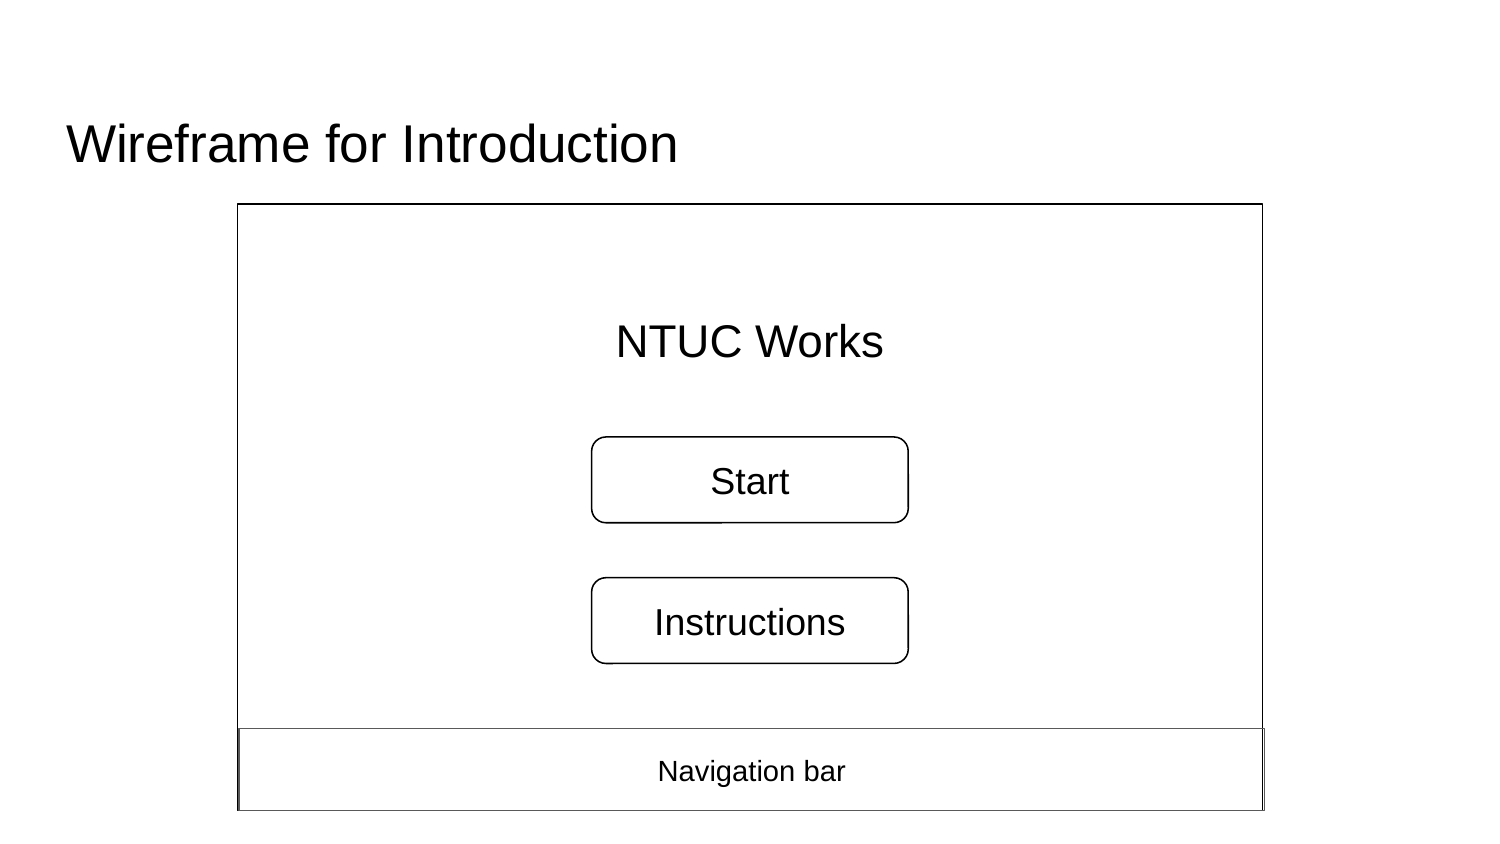

# Wireframe for Introduction

NTUC Works
Start
Instructions
Navigation bar